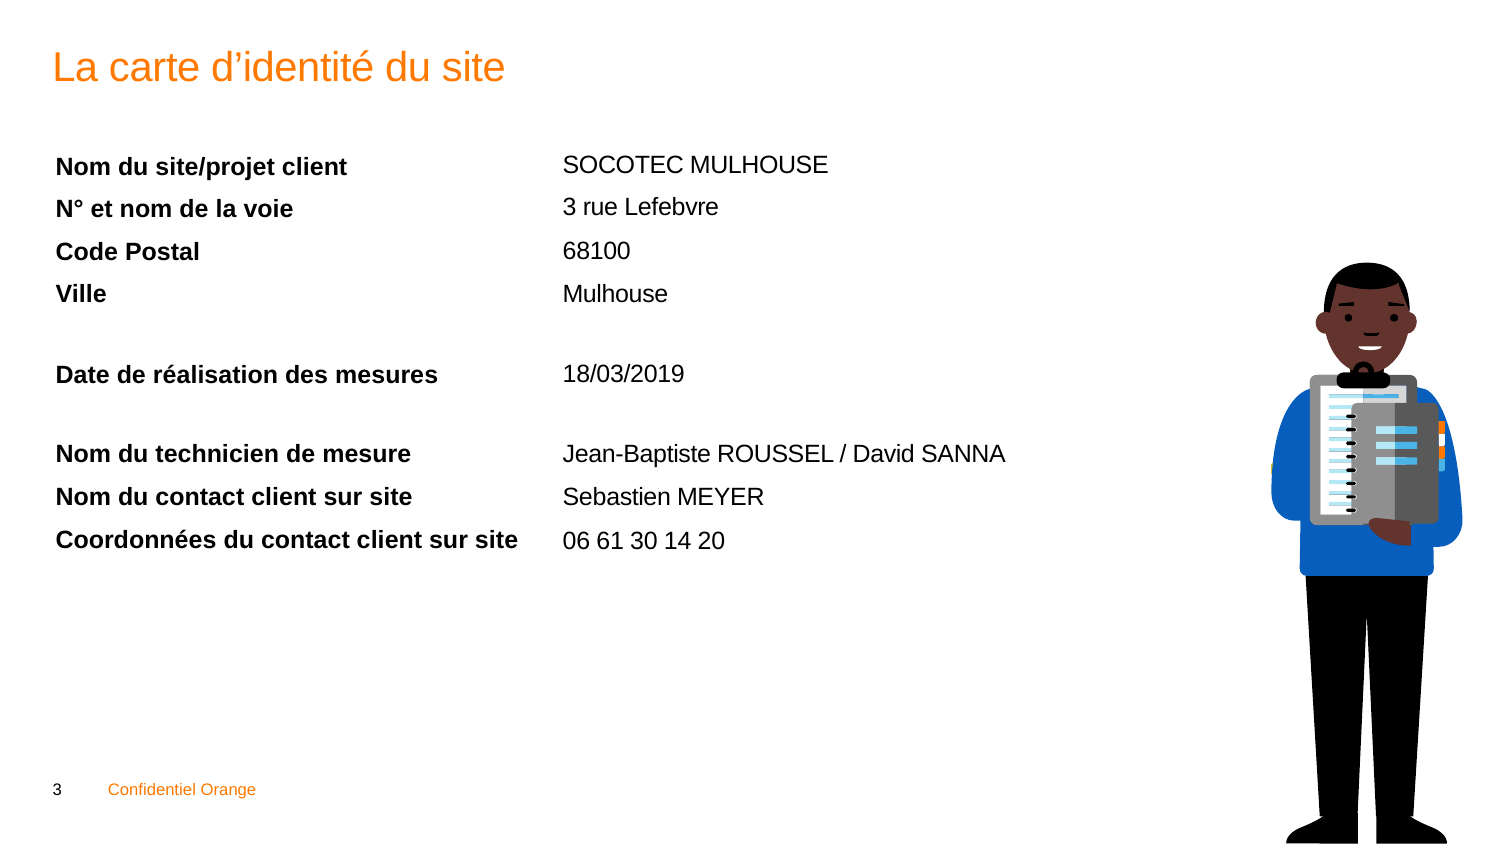

SOCOTEC MULHOUSE
3 rue Lefebvre
68100
Mulhouse
18/03/2019
Jean-Baptiste ROUSSEL / David SANNA
Sebastien MEYER
06 61 30 14 20